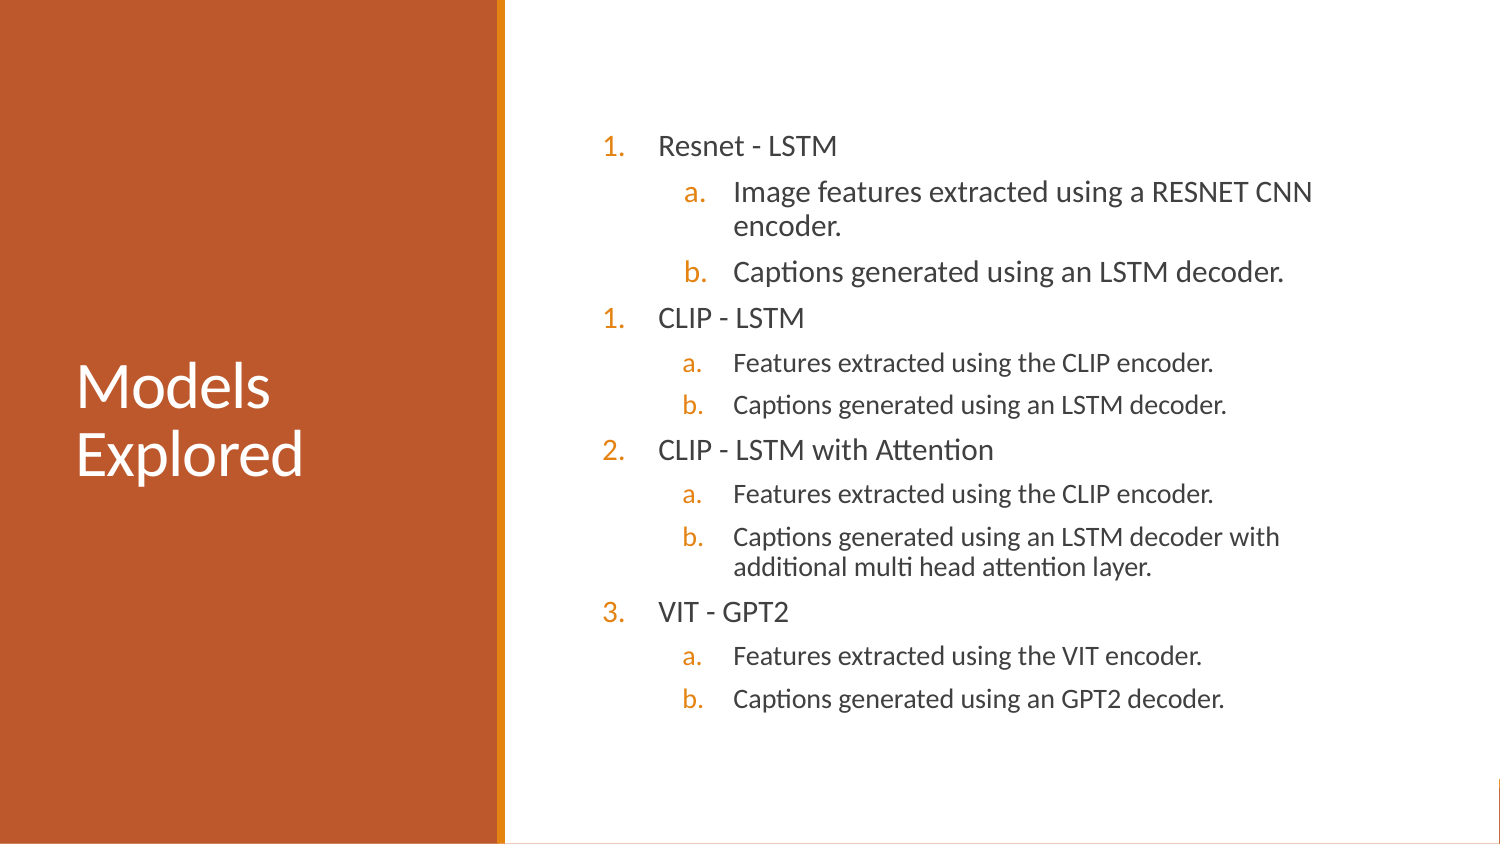

# Models Explored
Resnet - LSTM
Image features extracted using a RESNET CNN encoder.
Captions generated using an LSTM decoder.
CLIP - LSTM
Features extracted using the CLIP encoder.
Captions generated using an LSTM decoder.
CLIP - LSTM with Attention
Features extracted using the CLIP encoder.
Captions generated using an LSTM decoder with additional multi head attention layer.
VIT - GPT2
Features extracted using the VIT encoder.
Captions generated using an GPT2 decoder.